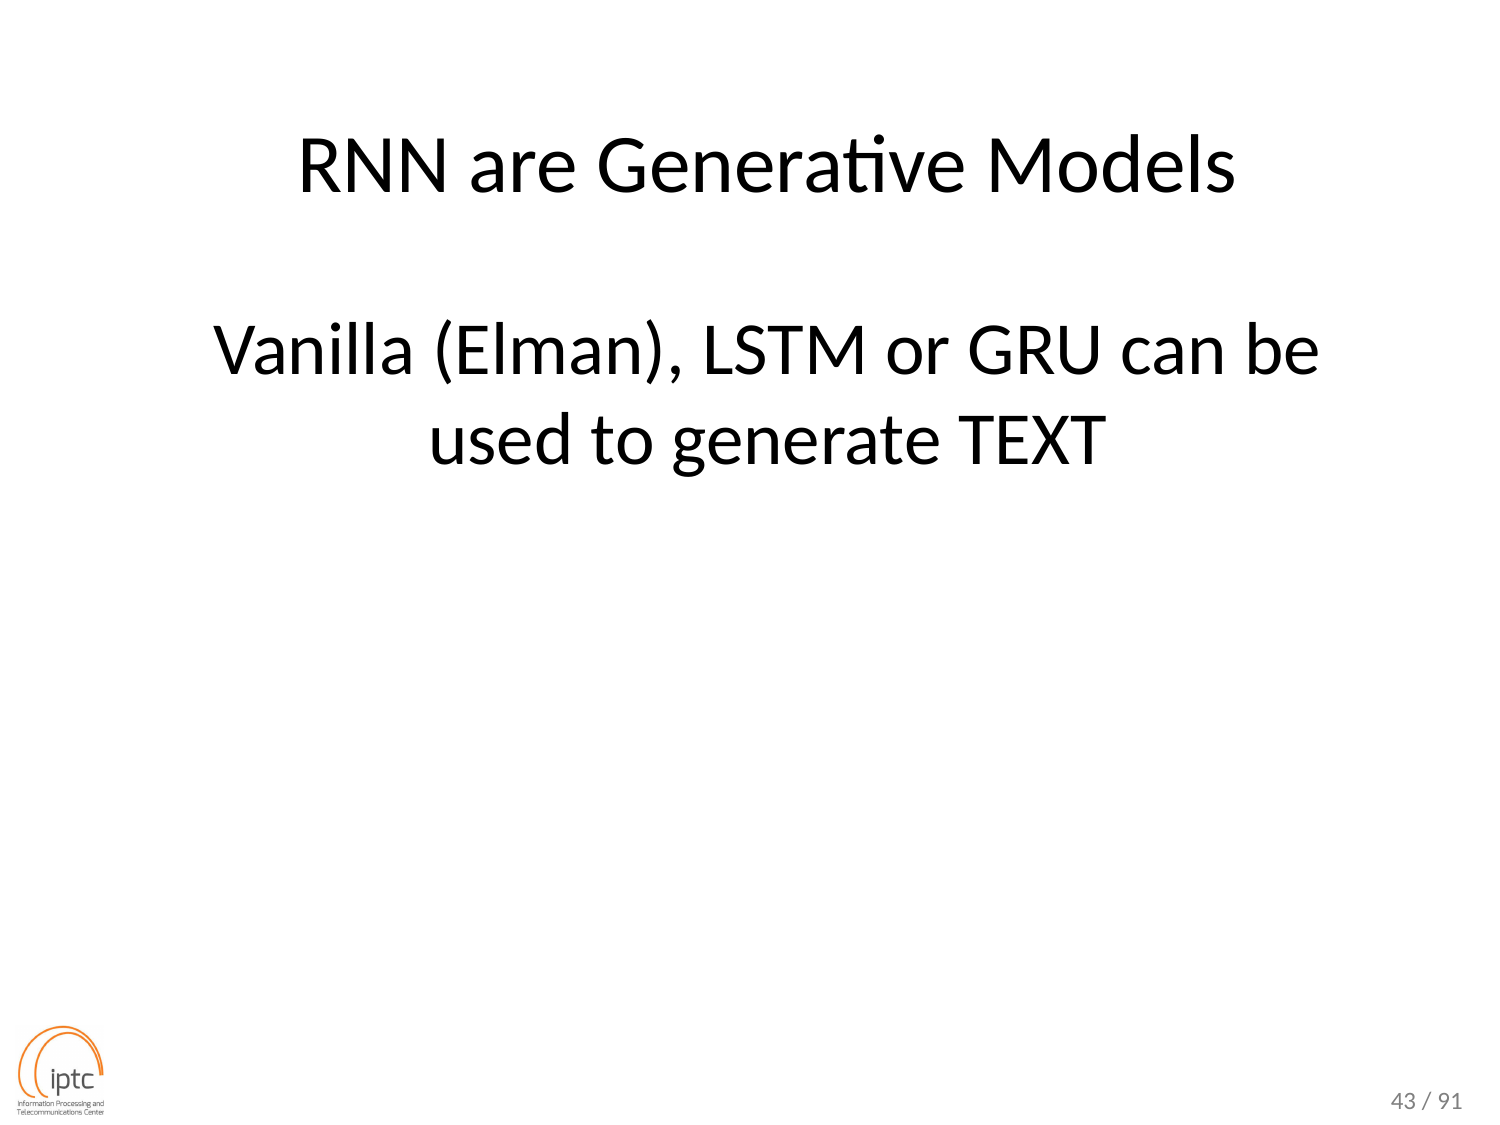

RNN are Generative Models

Vanilla (Elman), LSTM or GRU can be used to generate TEXT